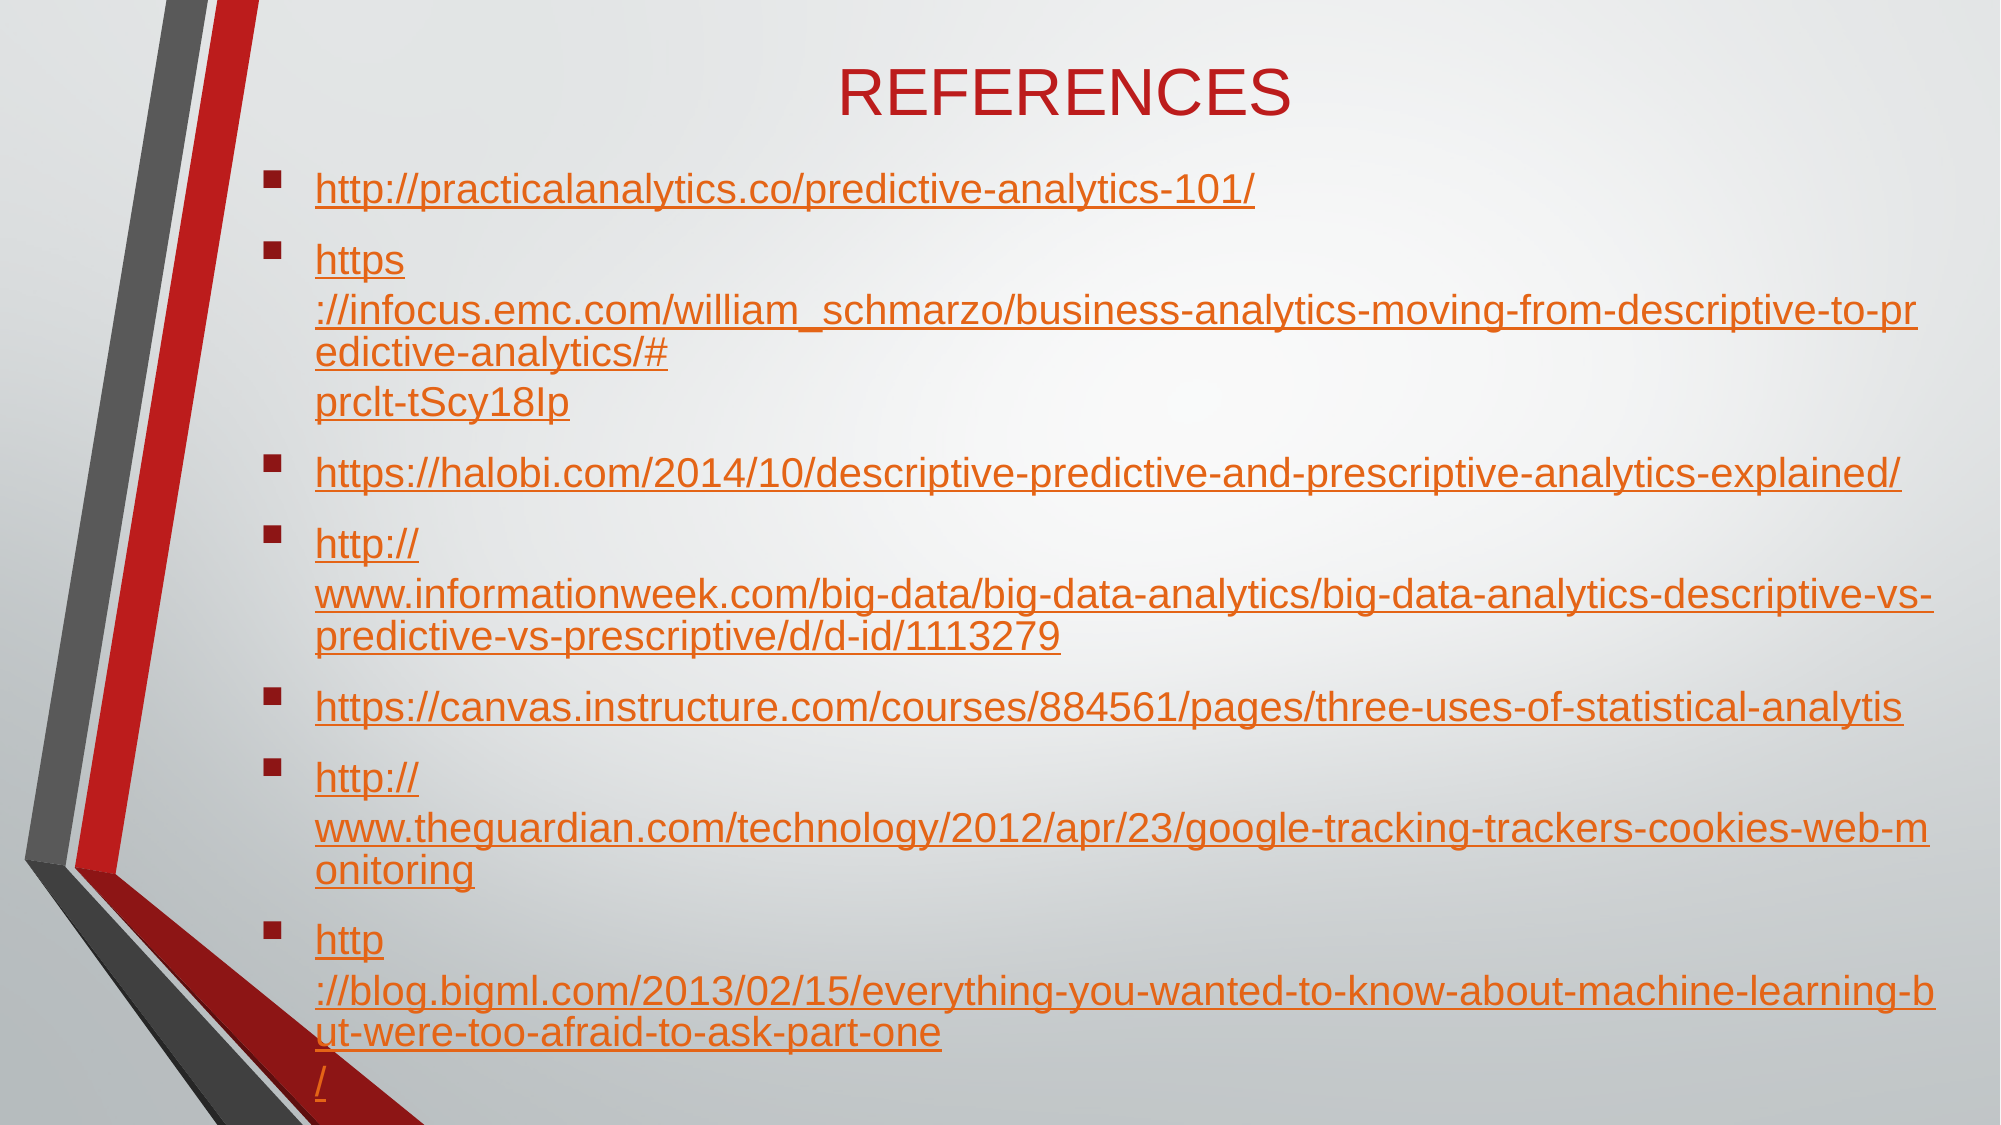

# REFERENCES
http://practicalanalytics.co/predictive-analytics-101/
https://infocus.emc.com/william_schmarzo/business-analytics-moving-from-descriptive-to-predictive-analytics/#prclt-tScy18Ip
https://halobi.com/2014/10/descriptive-predictive-and-prescriptive-analytics-explained/
http://www.informationweek.com/big-data/big-data-analytics/big-data-analytics-descriptive-vs-predictive-vs-prescriptive/d/d-id/1113279
https://canvas.instructure.com/courses/884561/pages/three-uses-of-statistical-analytis
http://www.theguardian.com/technology/2012/apr/23/google-tracking-trackers-cookies-web-monitoring
http://blog.bigml.com/2013/02/15/everything-you-wanted-to-know-about-machine-learning-but-were-too-afraid-to-ask-part-one/
http://www.rosebt.com/blog/predictive-descriptive-prescriptive-analytics